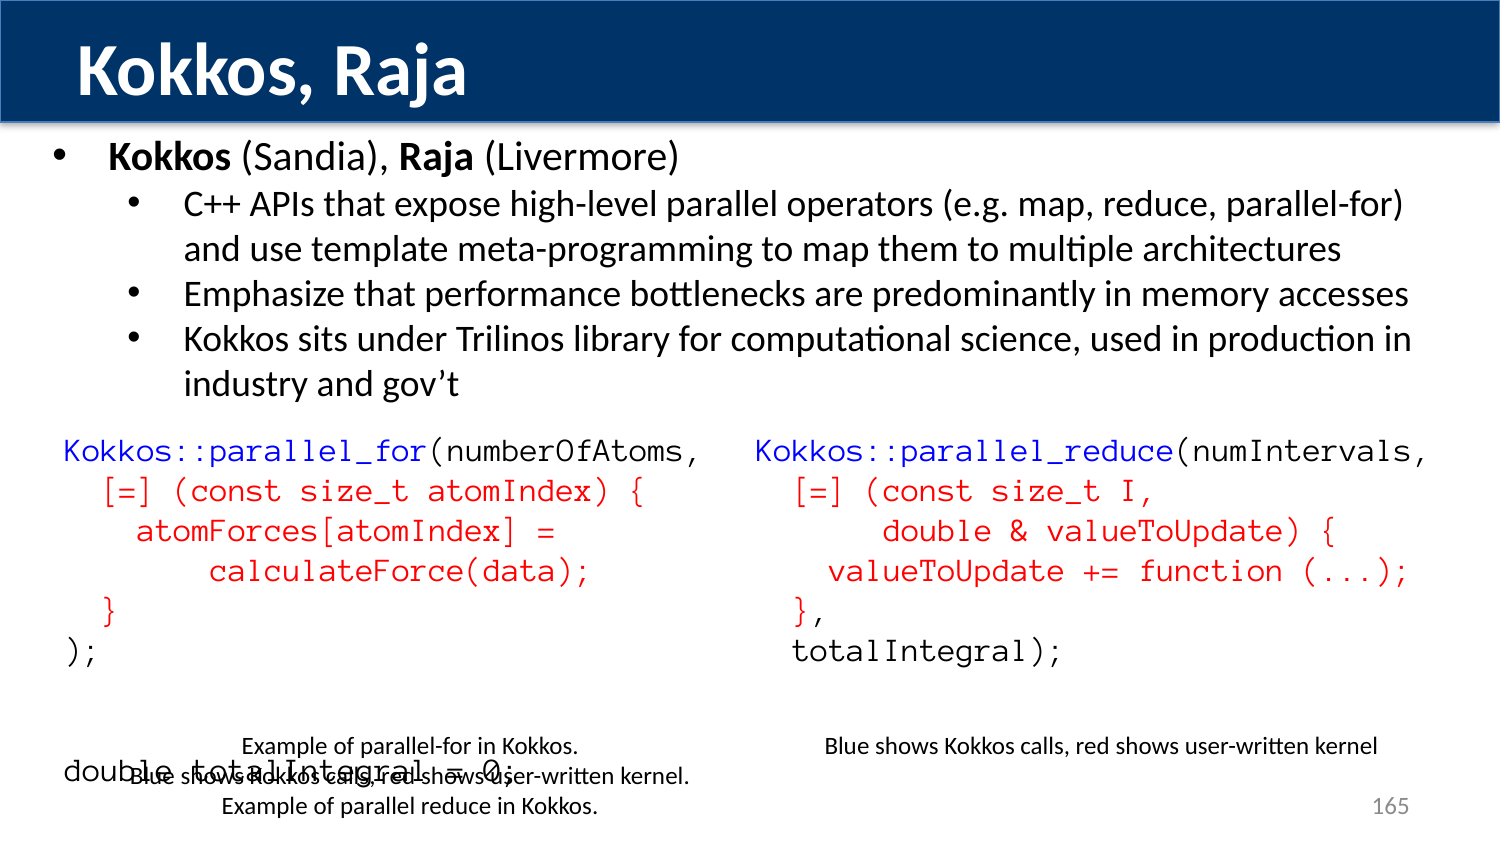

Kokkos, Raja
Kokkos (Sandia), Raja (Livermore)
C++ APIs that expose high-level parallel operators (e.g. map, reduce, parallel-for) and use template meta-programming to map them to multiple architectures
Emphasize that performance bottlenecks are predominantly in memory accesses
Kokkos sits under Trilinos library for computational science, used in production in industry and gov’t
Kokkos::parallel_for(numberOfAtoms,
  [=] (const size_t atomIndex) {
    atomForces[atomIndex] =
        calculateForce(data);
  }
);

double totalIntegral = 0;
Kokkos::parallel_reduce(numIntervals,
  [=] (const size_t I,
       double & valueToUpdate) {
    valueToUpdate += function (...);
  },
  totalIntegral);
Example of parallel-for in Kokkos.
Blue shows Kokkos calls, red shows user-written kernel.
Example of parallel reduce in Kokkos.
Blue shows Kokkos calls, red shows user-written kernel
165